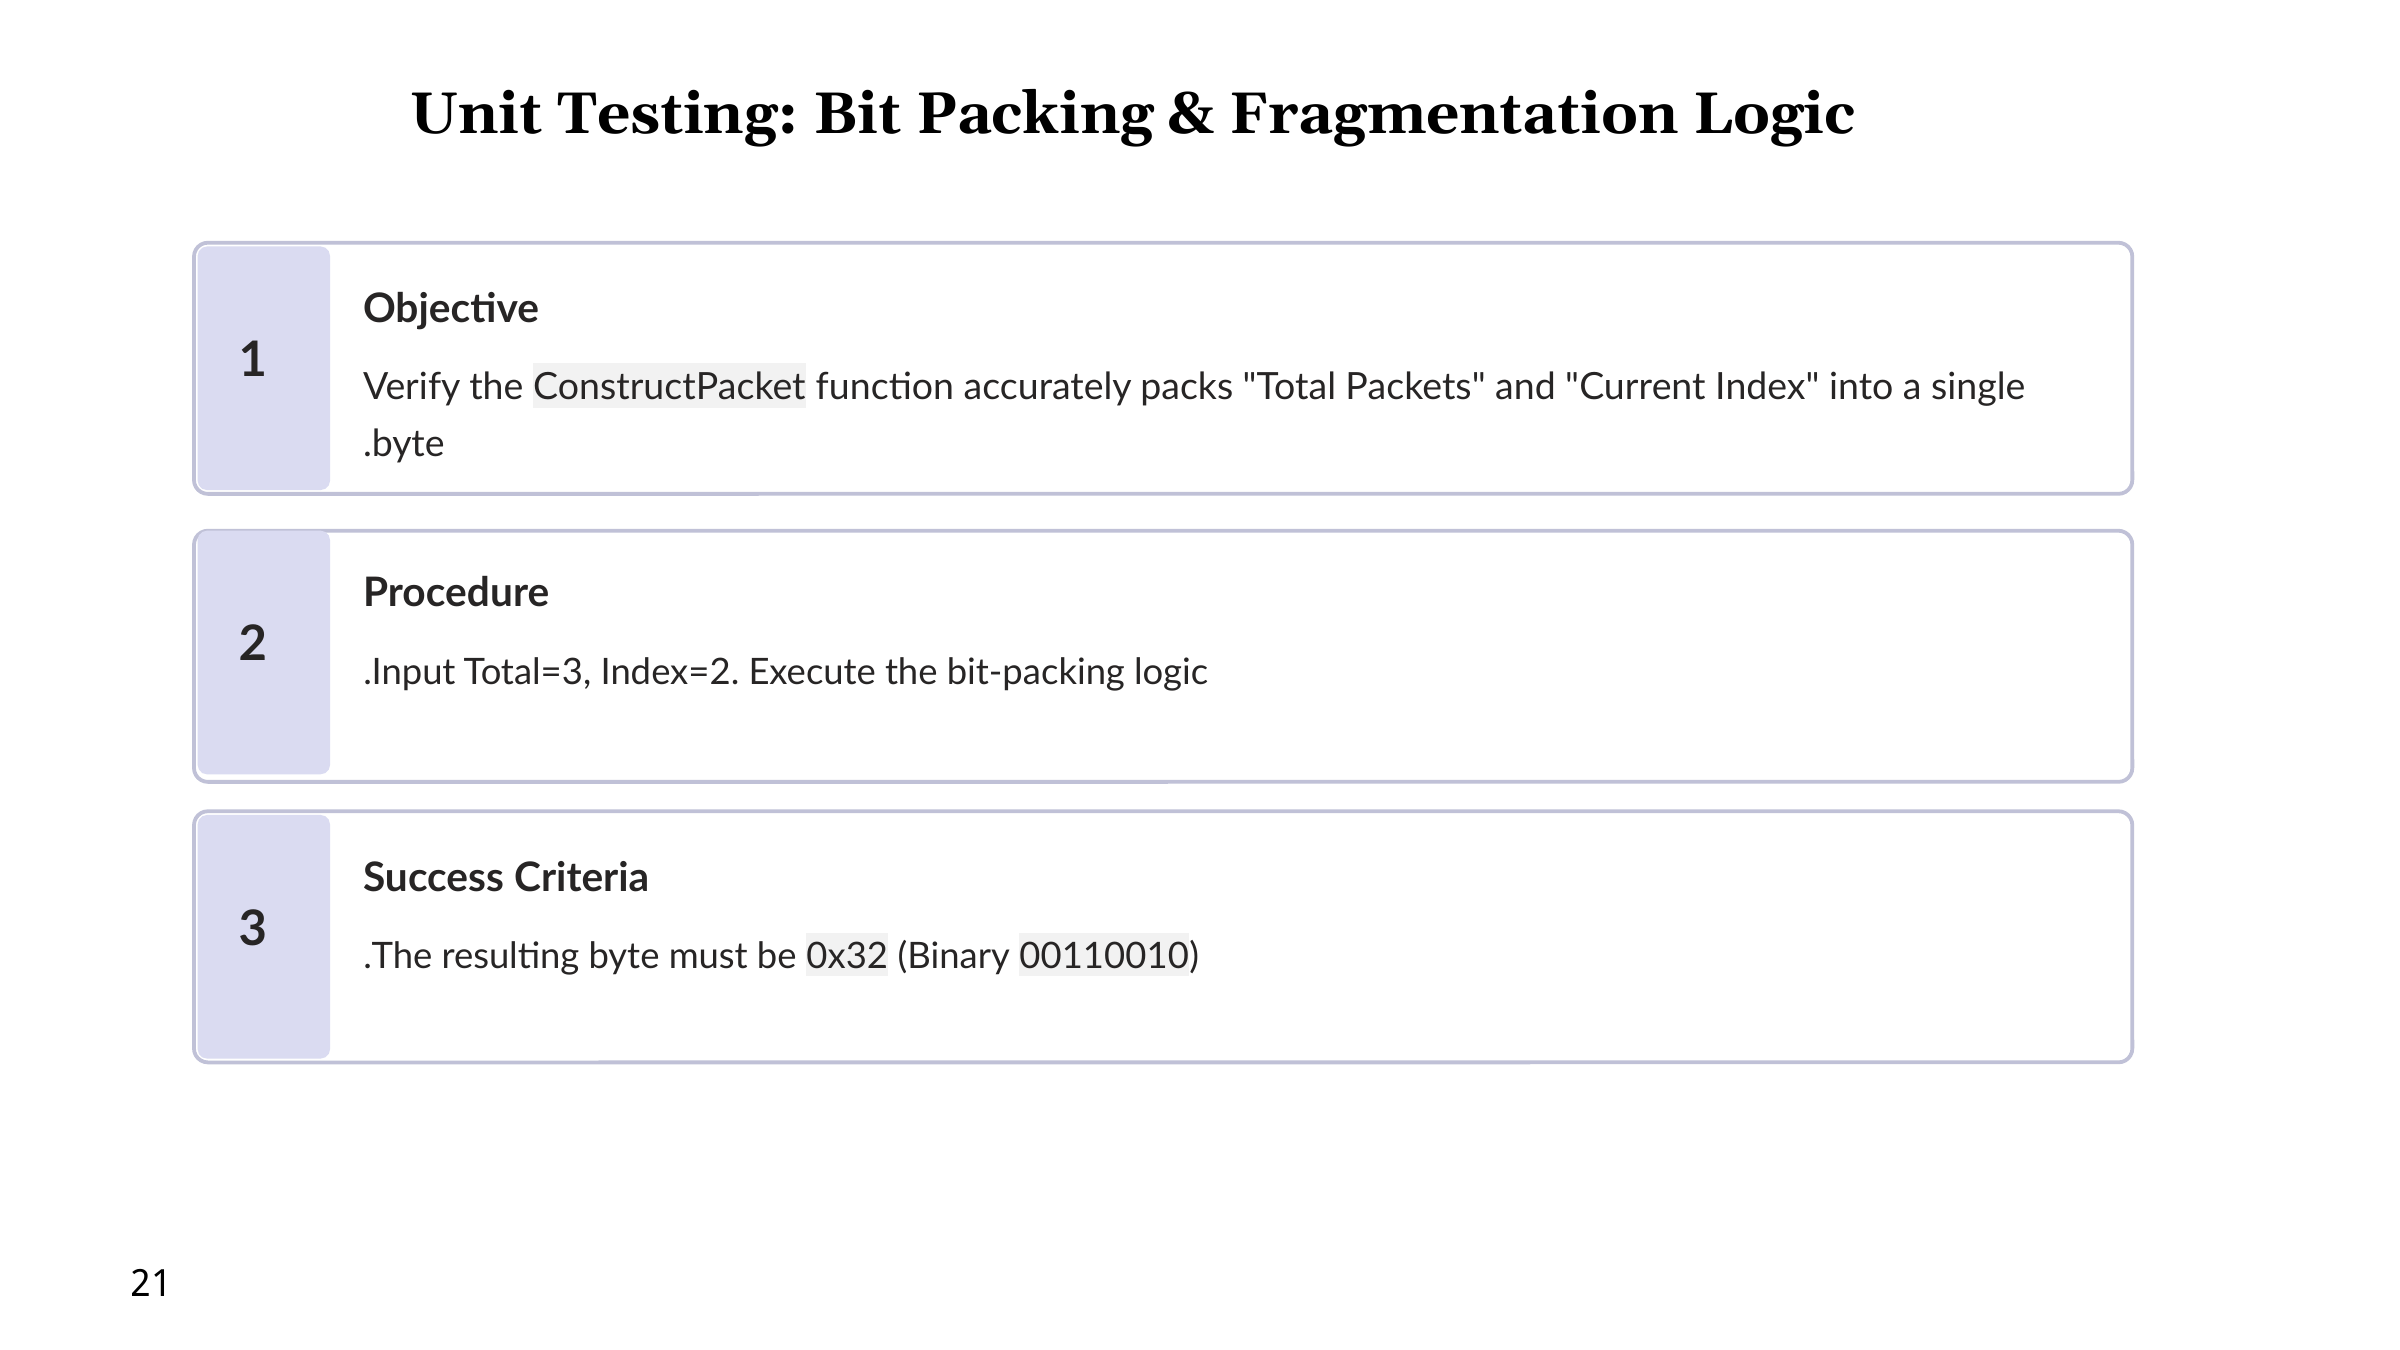

# Unit Testing: Bit Packing & Fragmentation Logic

Objective

1
Verify the ConstructPacket function accurately packs "Total Packets" and "Current Index" into a single byte.

Procedure
2
Input Total=3, Index=2. Execute the bit-packing logic.

Success Criteria
3
The resulting byte must be 0x32 (Binary 00110010).